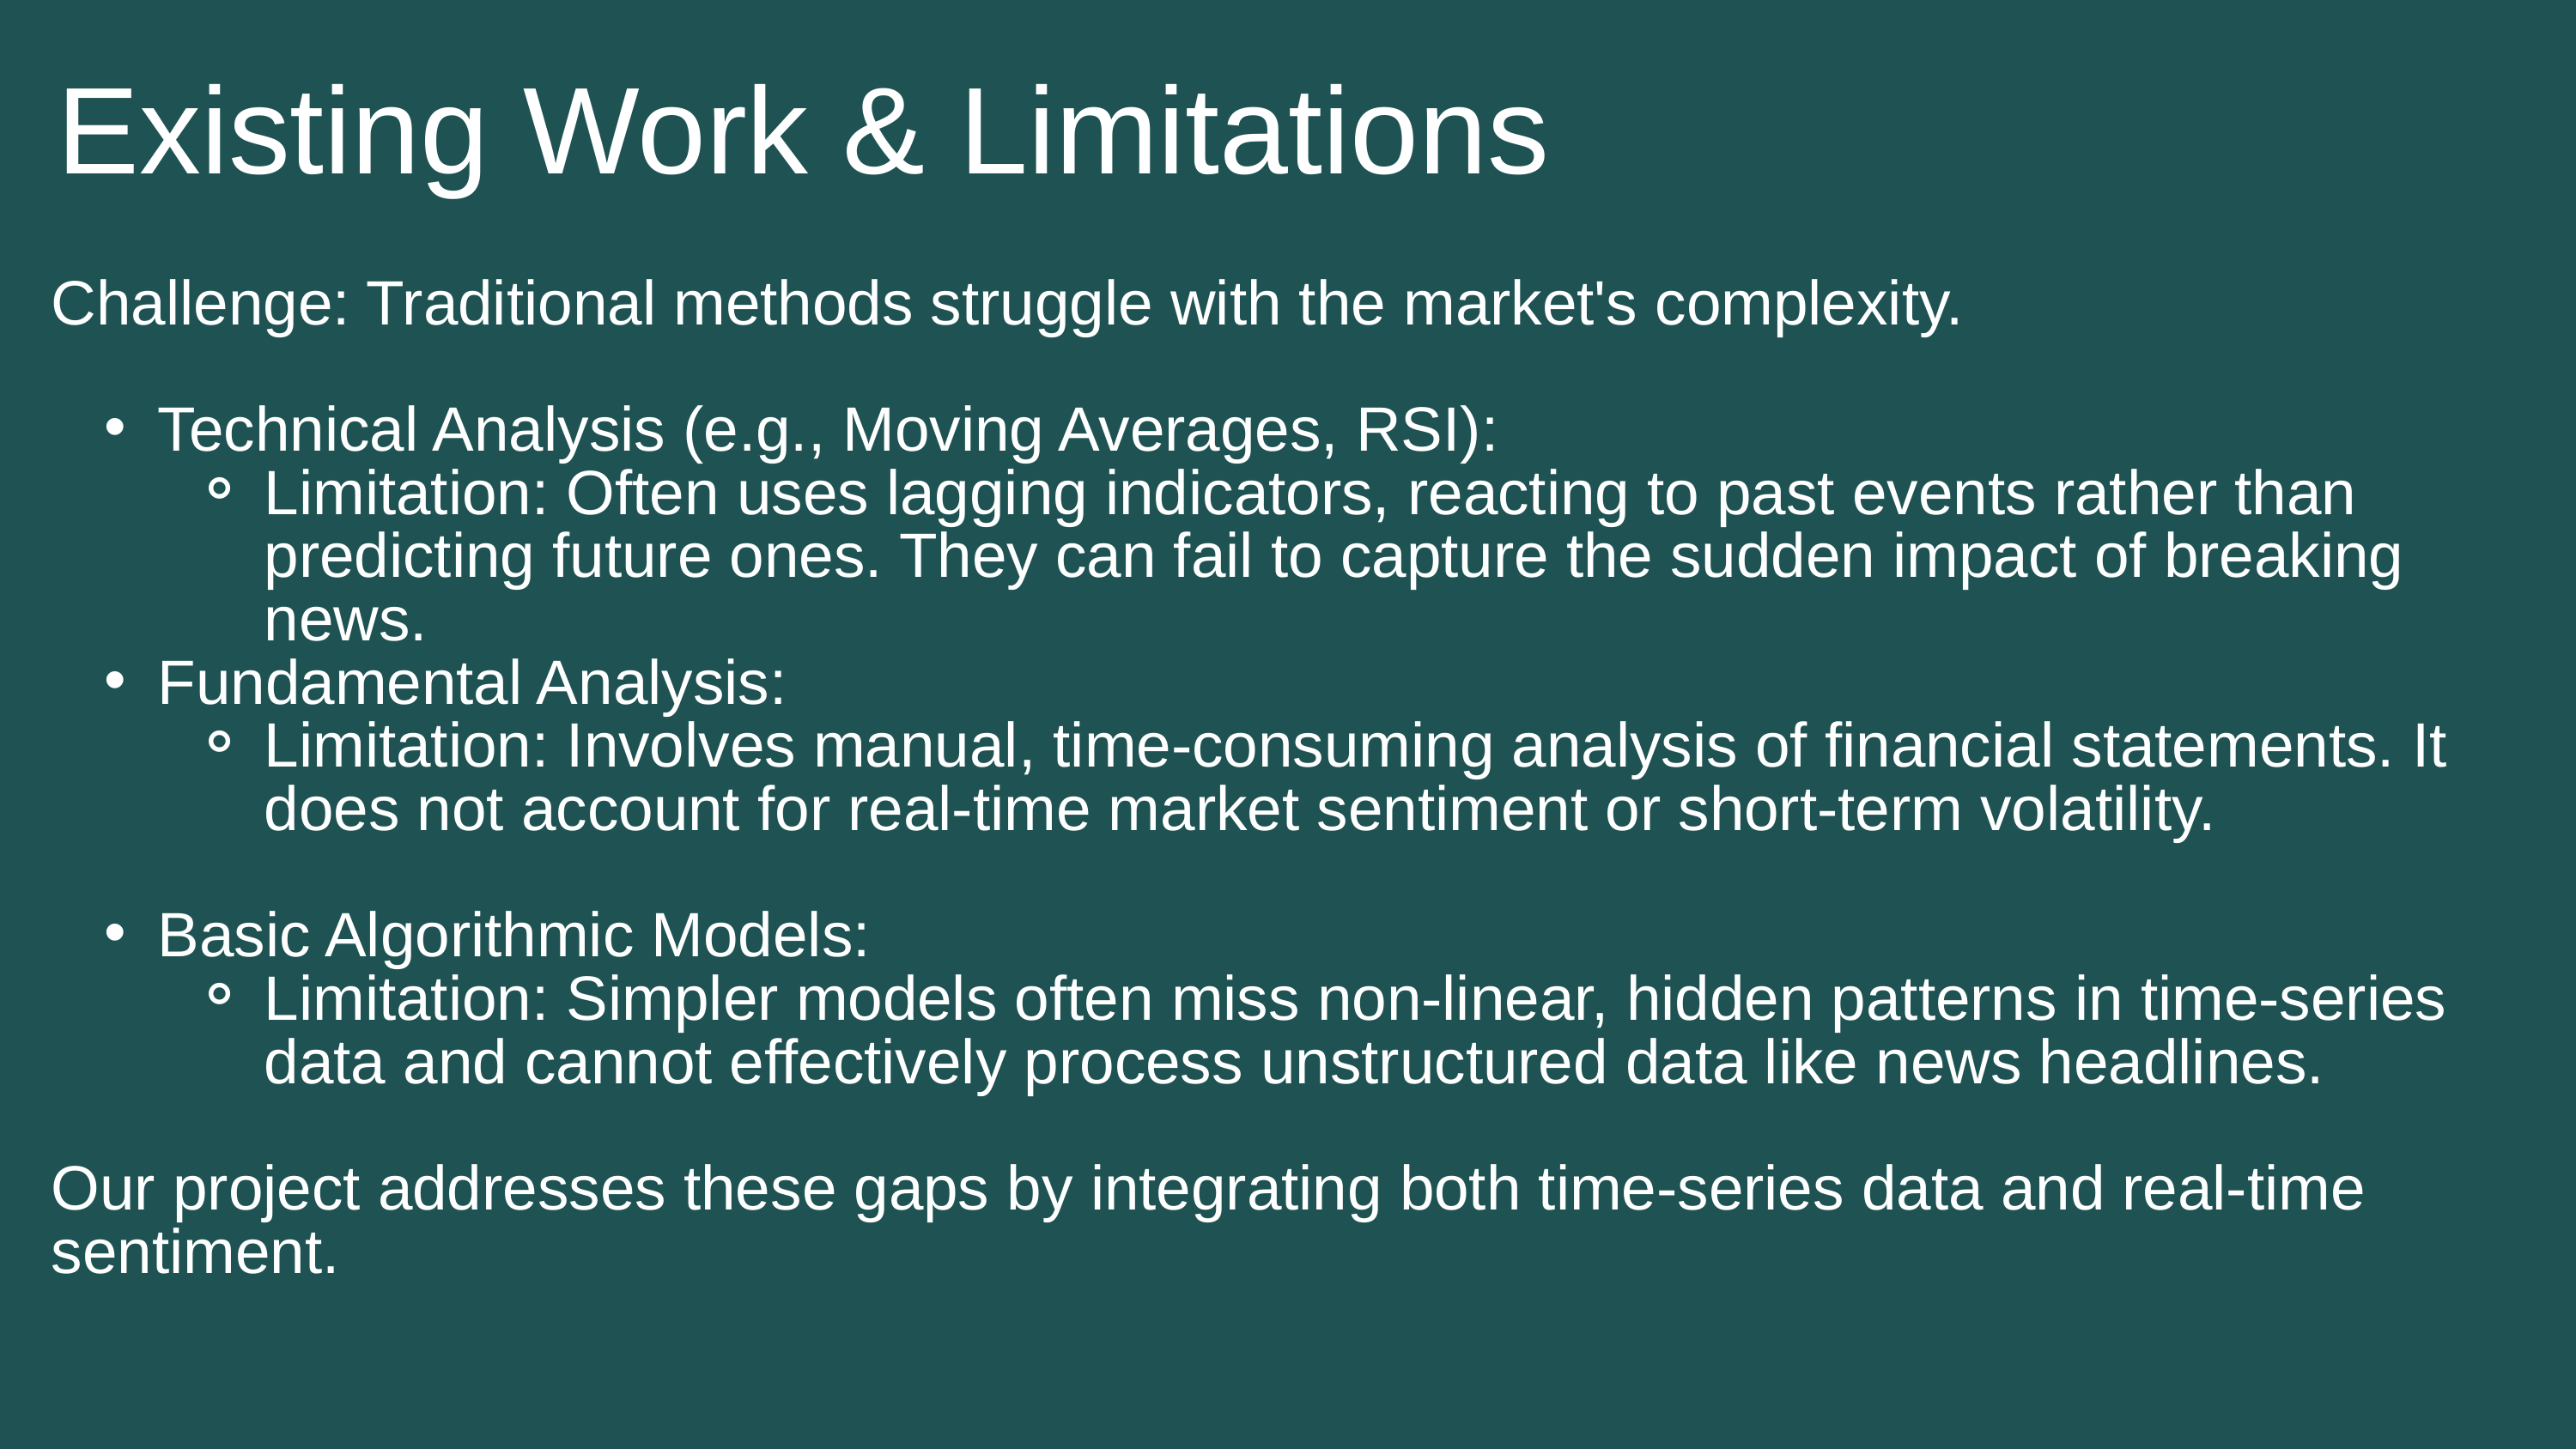

Existing Work & Limitations
Challenge: Traditional methods struggle with the market's complexity.

Technical Analysis (e.g., Moving Averages, RSI):
Limitation: Often uses lagging indicators, reacting to past events rather than predicting future ones. They can fail to capture the sudden impact of breaking news.
Fundamental Analysis:
Limitation: Involves manual, time-consuming analysis of financial statements. It does not account for real-time market sentiment or short-term volatility.

Basic Algorithmic Models:
Limitation: Simpler models often miss non-linear, hidden patterns in time-series data and cannot effectively process unstructured data like news headlines.

Our project addresses these gaps by integrating both time-series data and real-time sentiment.